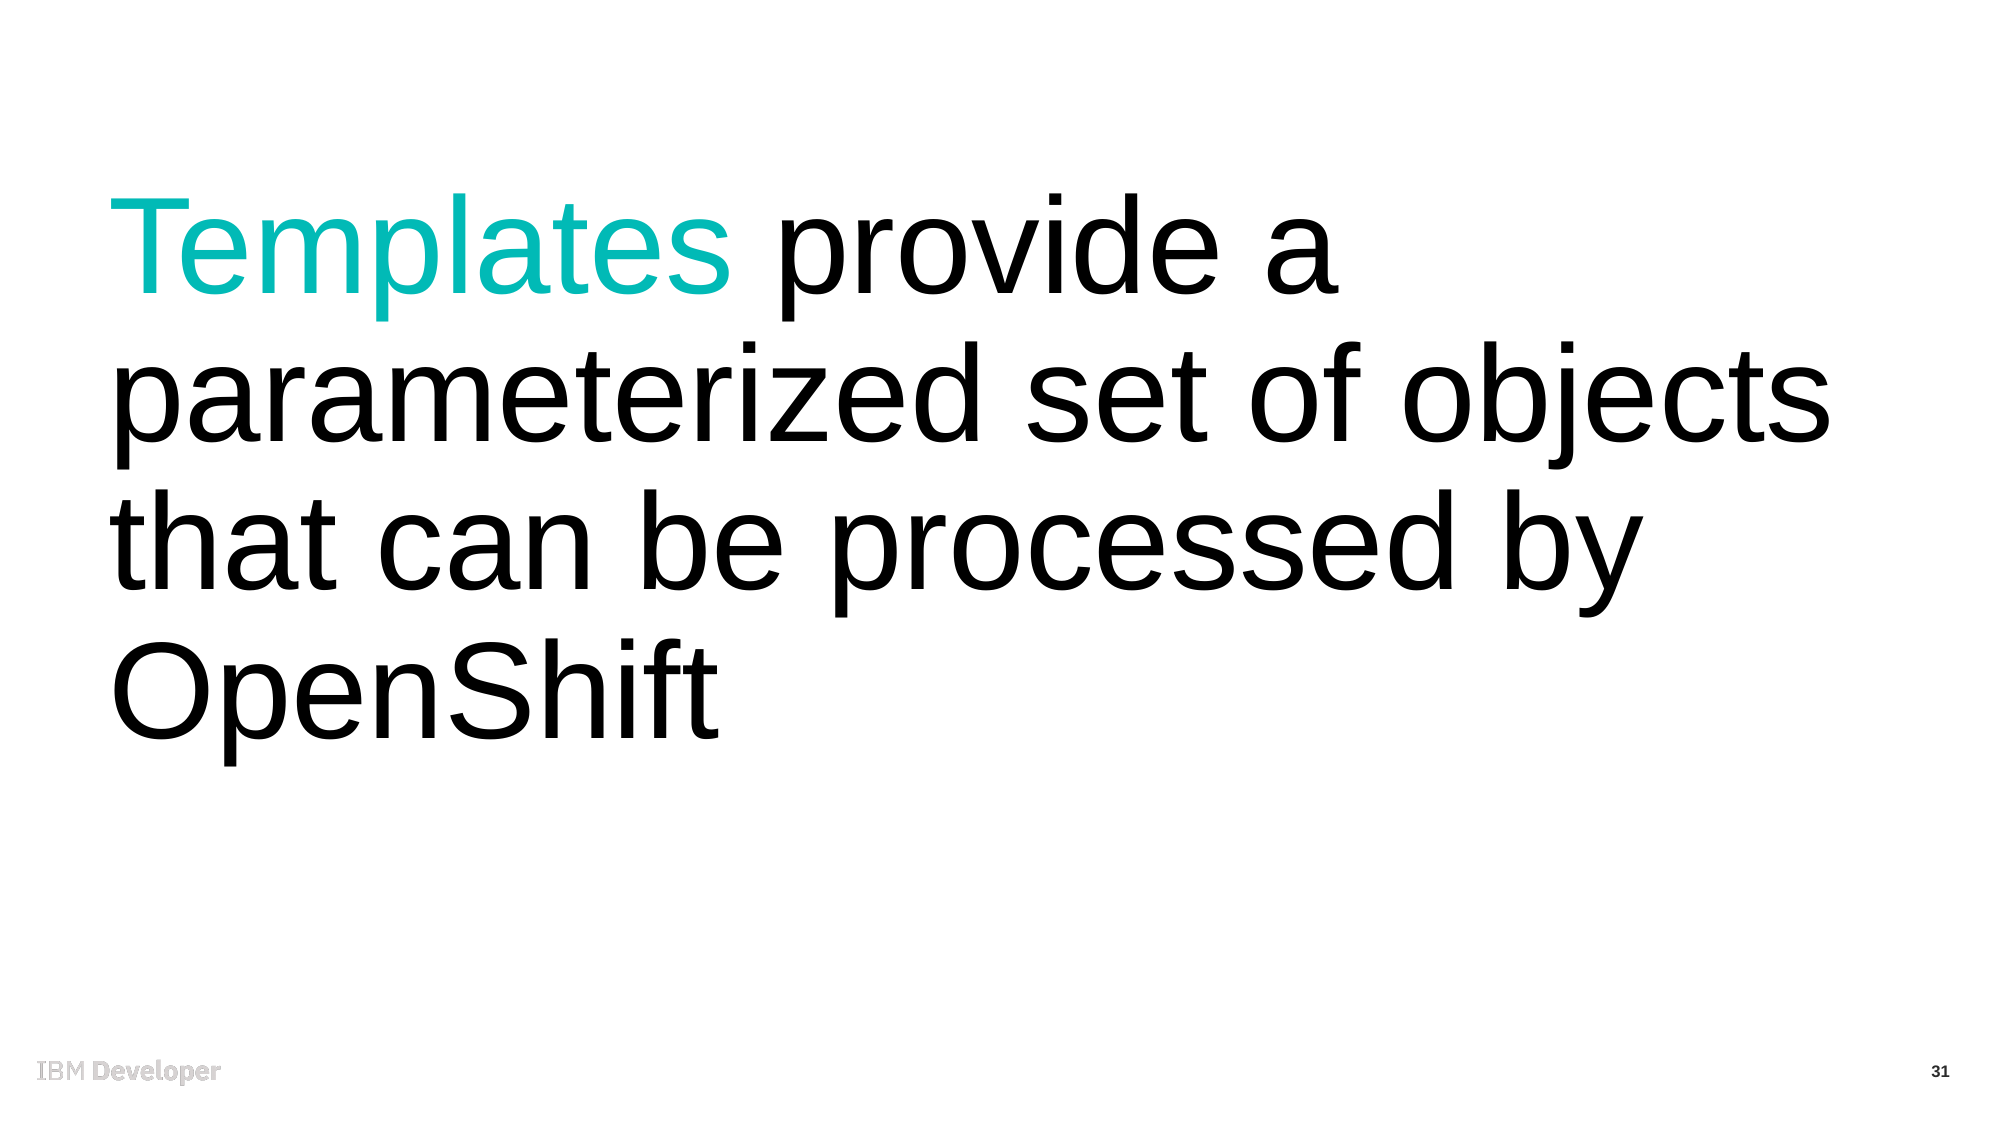

# Templates provide a parameterized set of objects that can be processed by OpenShift
31